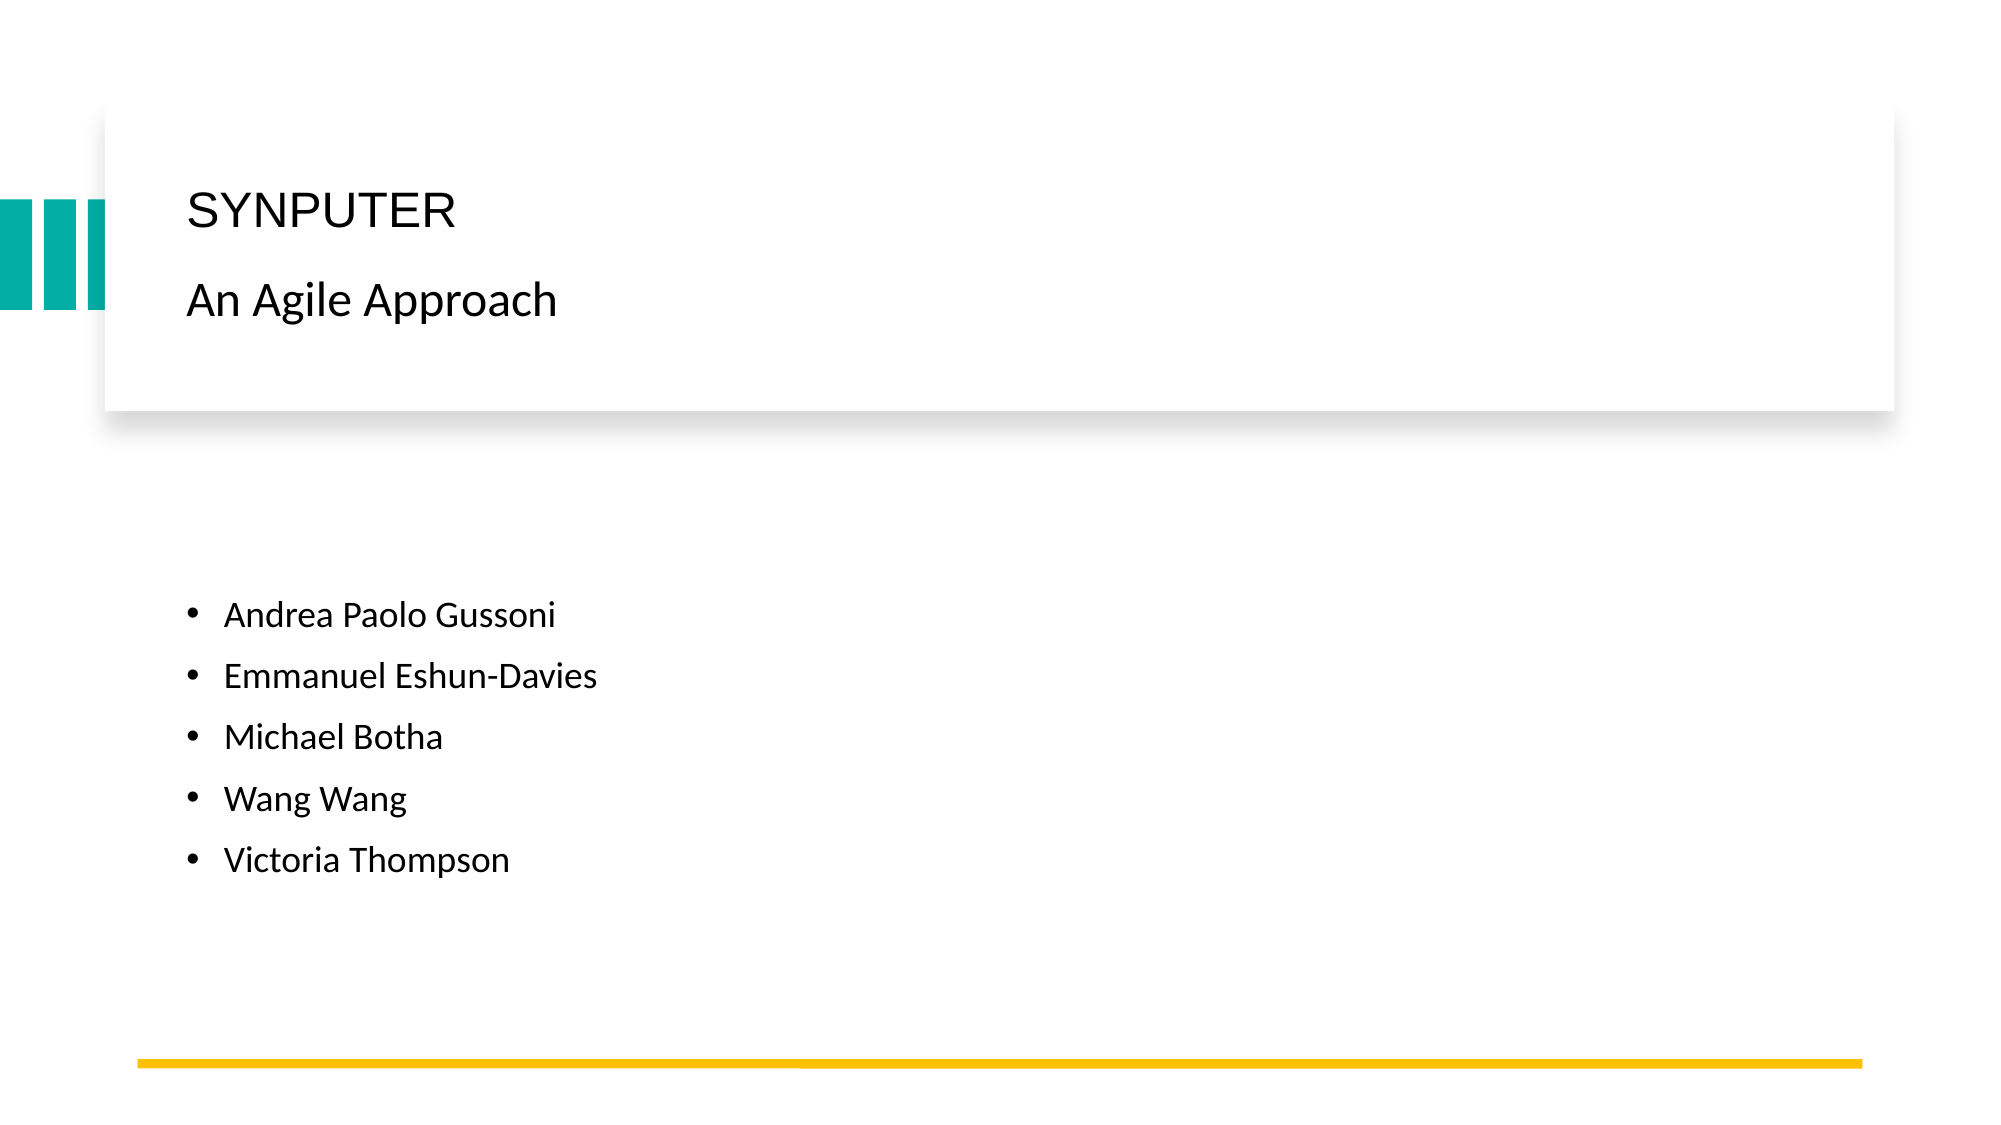

SYNPUTER
An Agile Approach

Andrea Paolo Gussoni
Emmanuel Eshun-Davies
Michael Botha
Wang Wang
Victoria Thompson